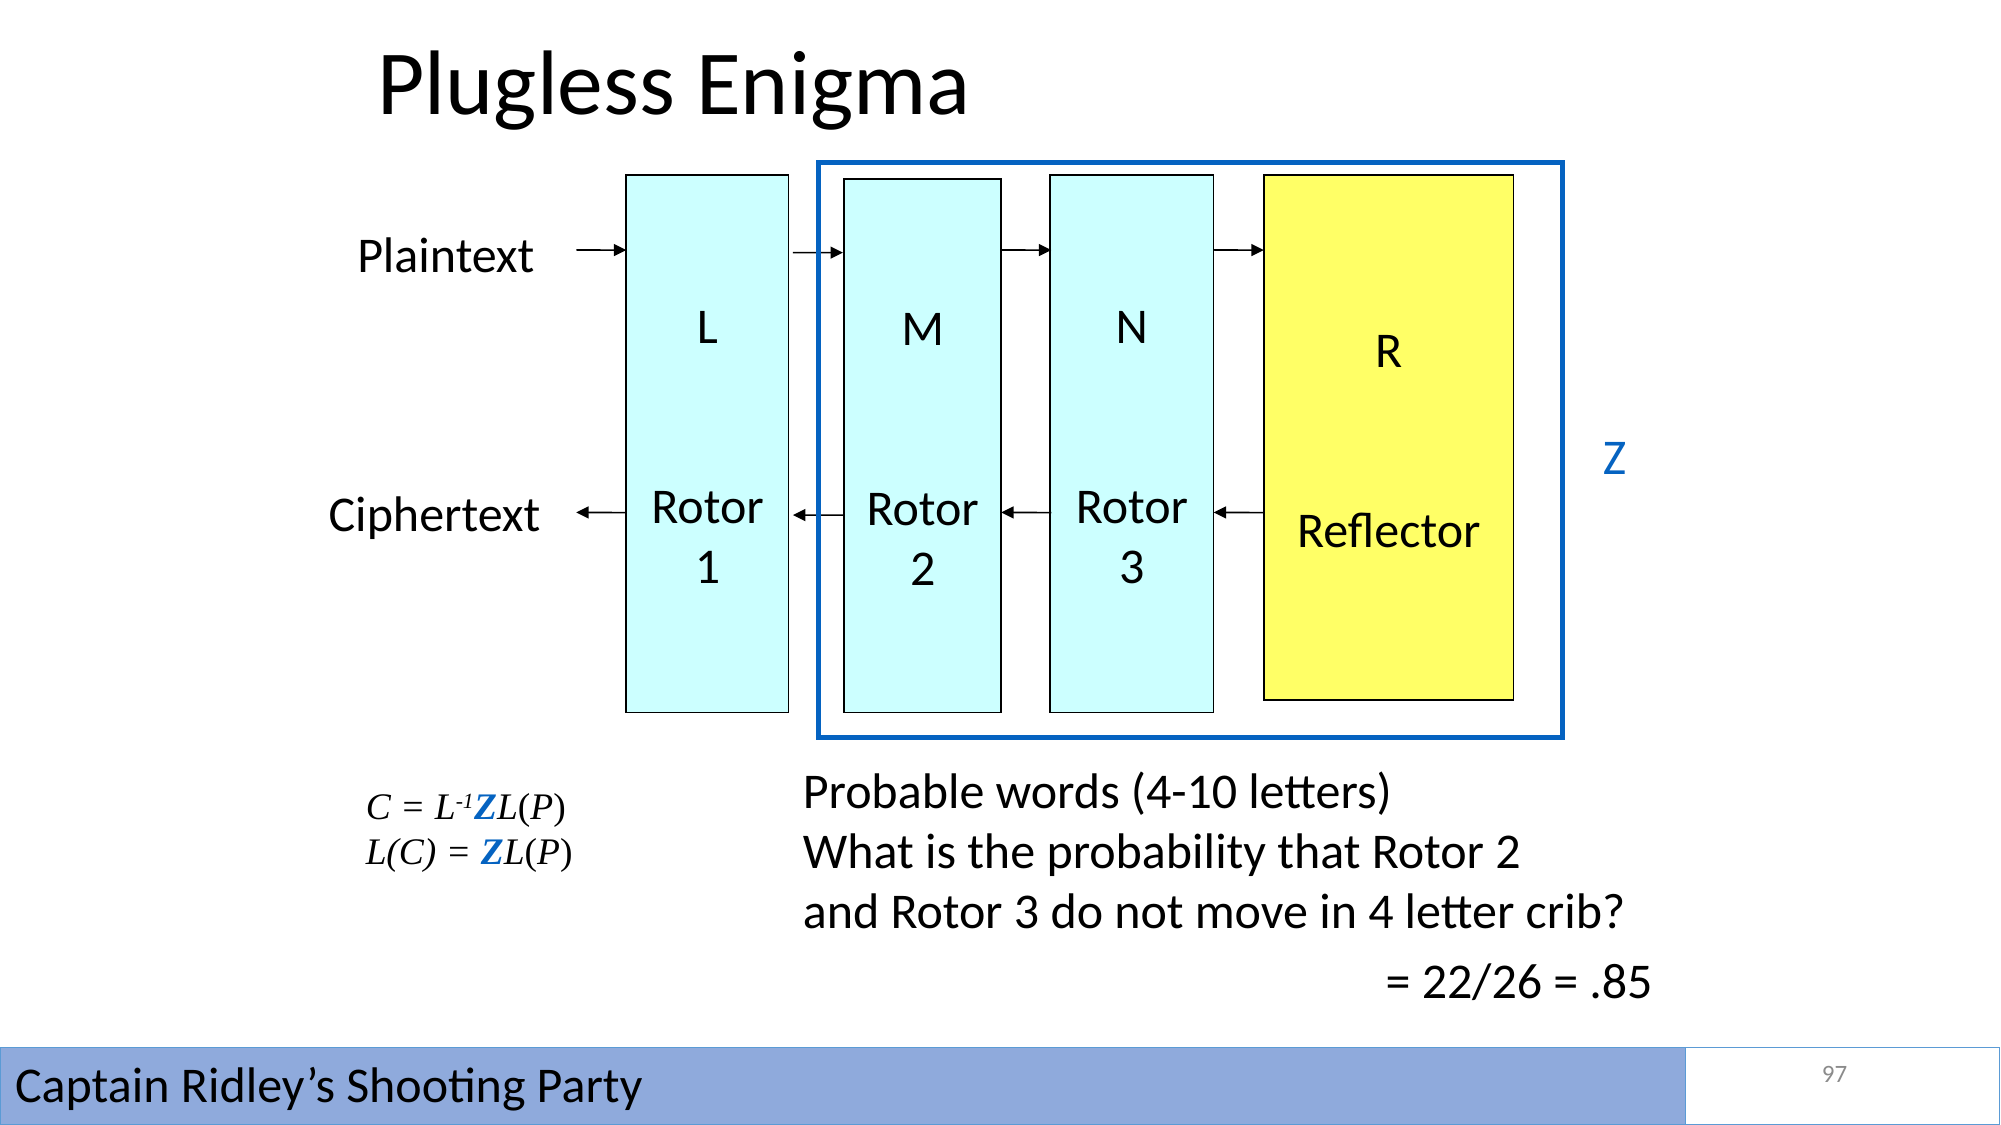

# Plugless Enigma

L

Rotor
1
N

Rotor
3
R

Reflector
M

Rotor
2
Plaintext

Z
Ciphertext

Probable words (4-10 letters)
What is the probability that Rotor 2
and Rotor 3 do not move in 4 letter crib?

C = L-1ZL(P)
L(C) = ZL(P)
= 22/26 = .85
97
Captain Ridley’s Shooting Party